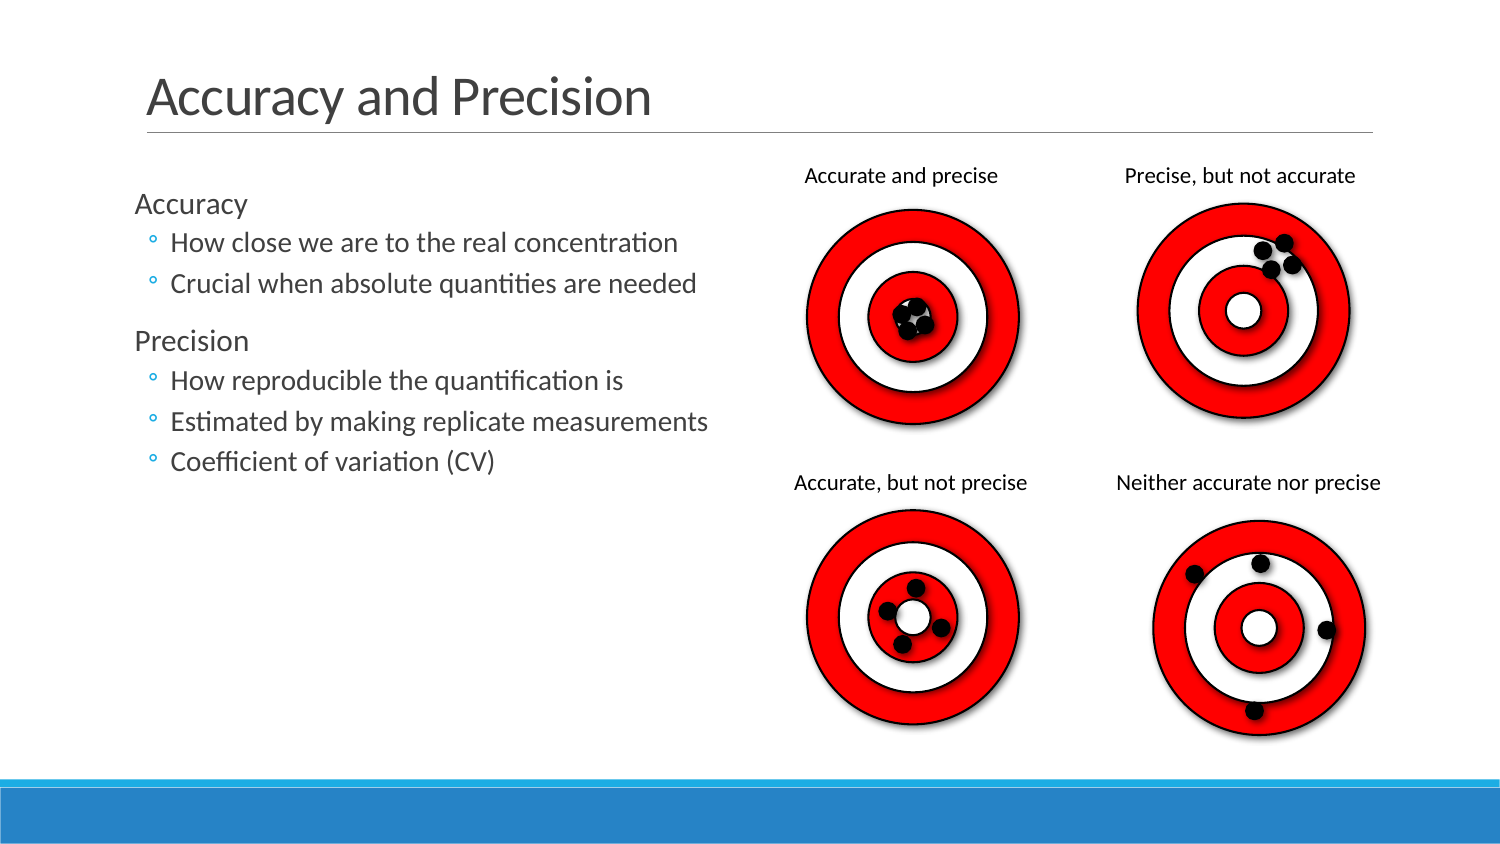

# Accuracy and Precision
Accurate and precise
Precise, but not accurate
Accuracy
How close we are to the real concentration
Crucial when absolute quantities are needed
Precision
How reproducible the quantification is
Estimated by making replicate measurements
Coefficient of variation (CV)

Accurate, but not precise
Neither accurate nor precise